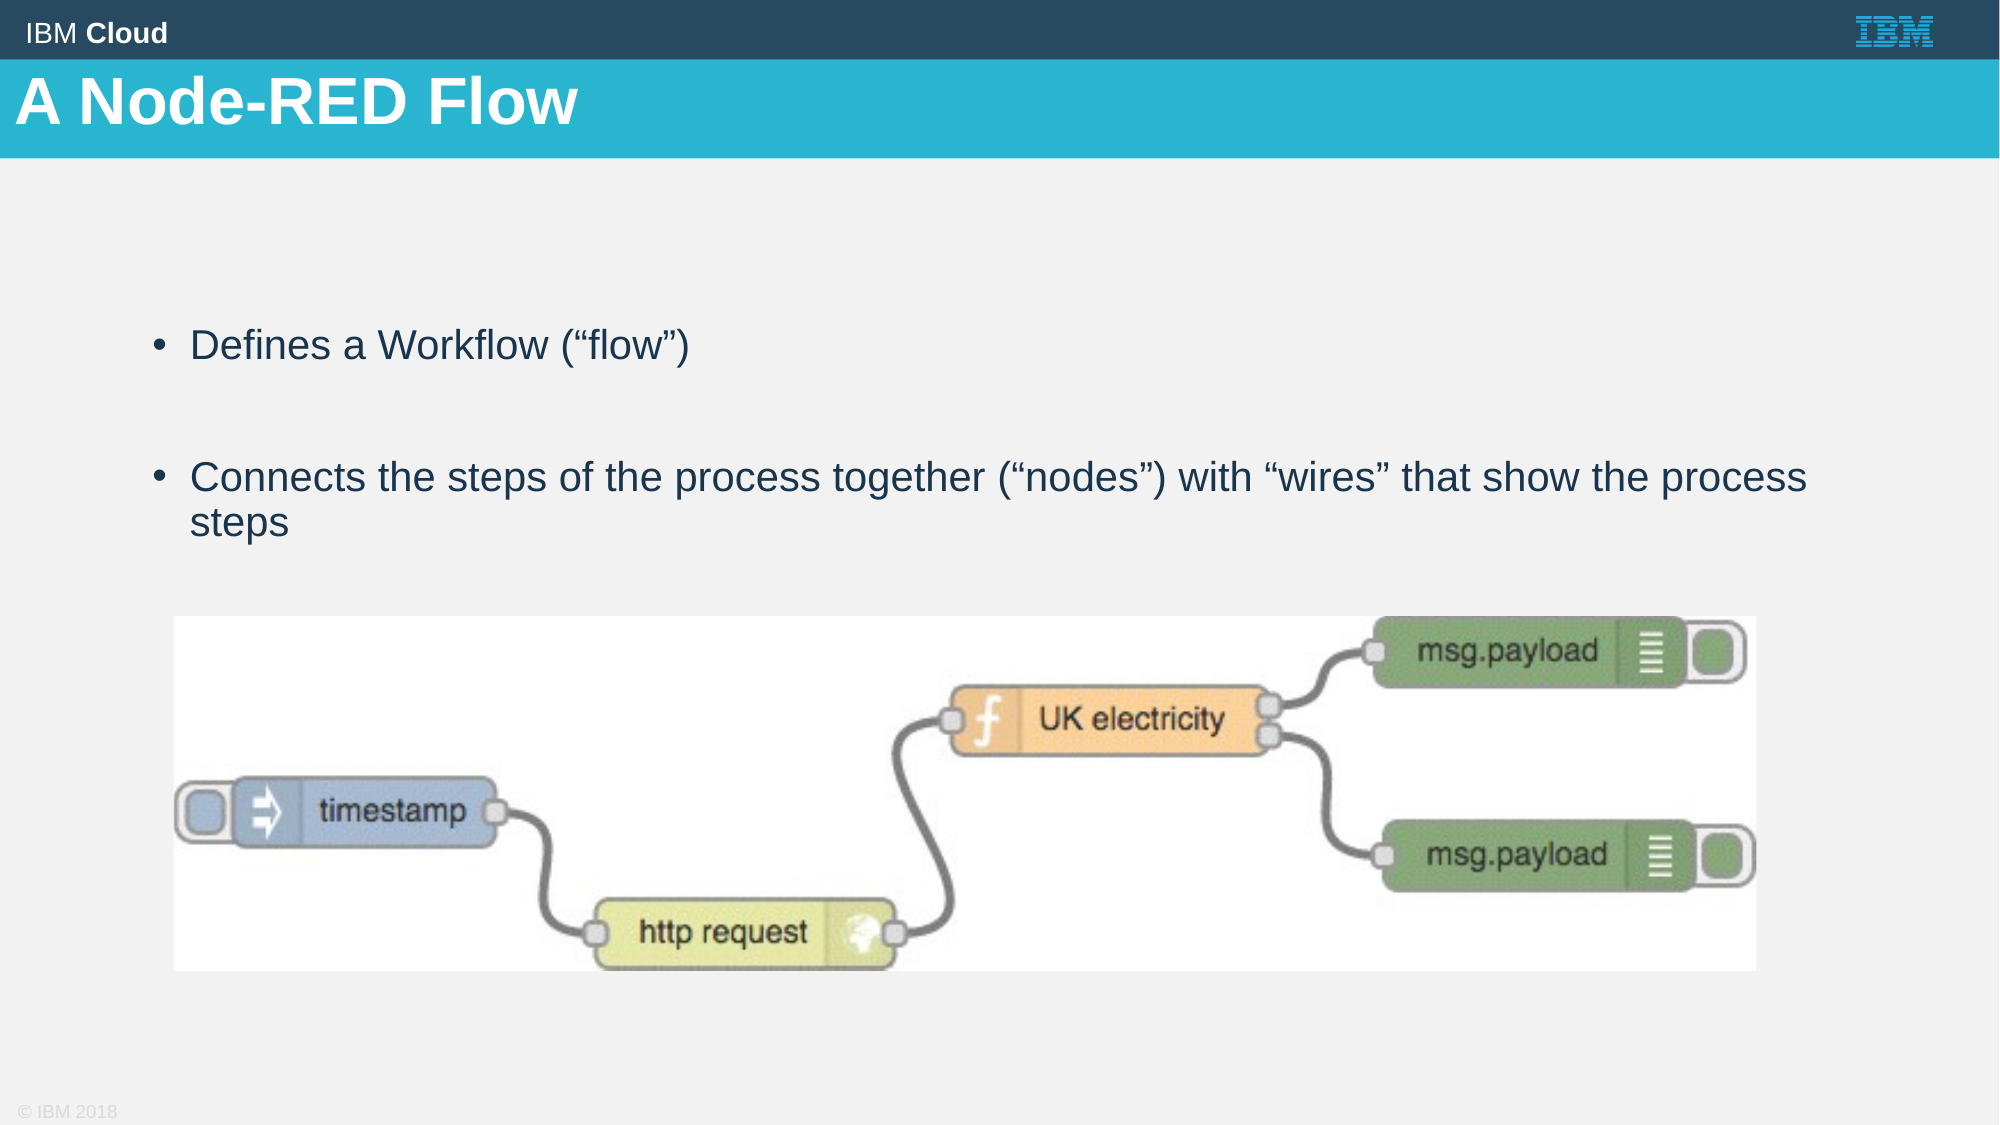

A Node-RED Flow

Defines a Workflow (“flow”)

Connects the steps of the process together (“nodes”) with “wires” that show the process steps